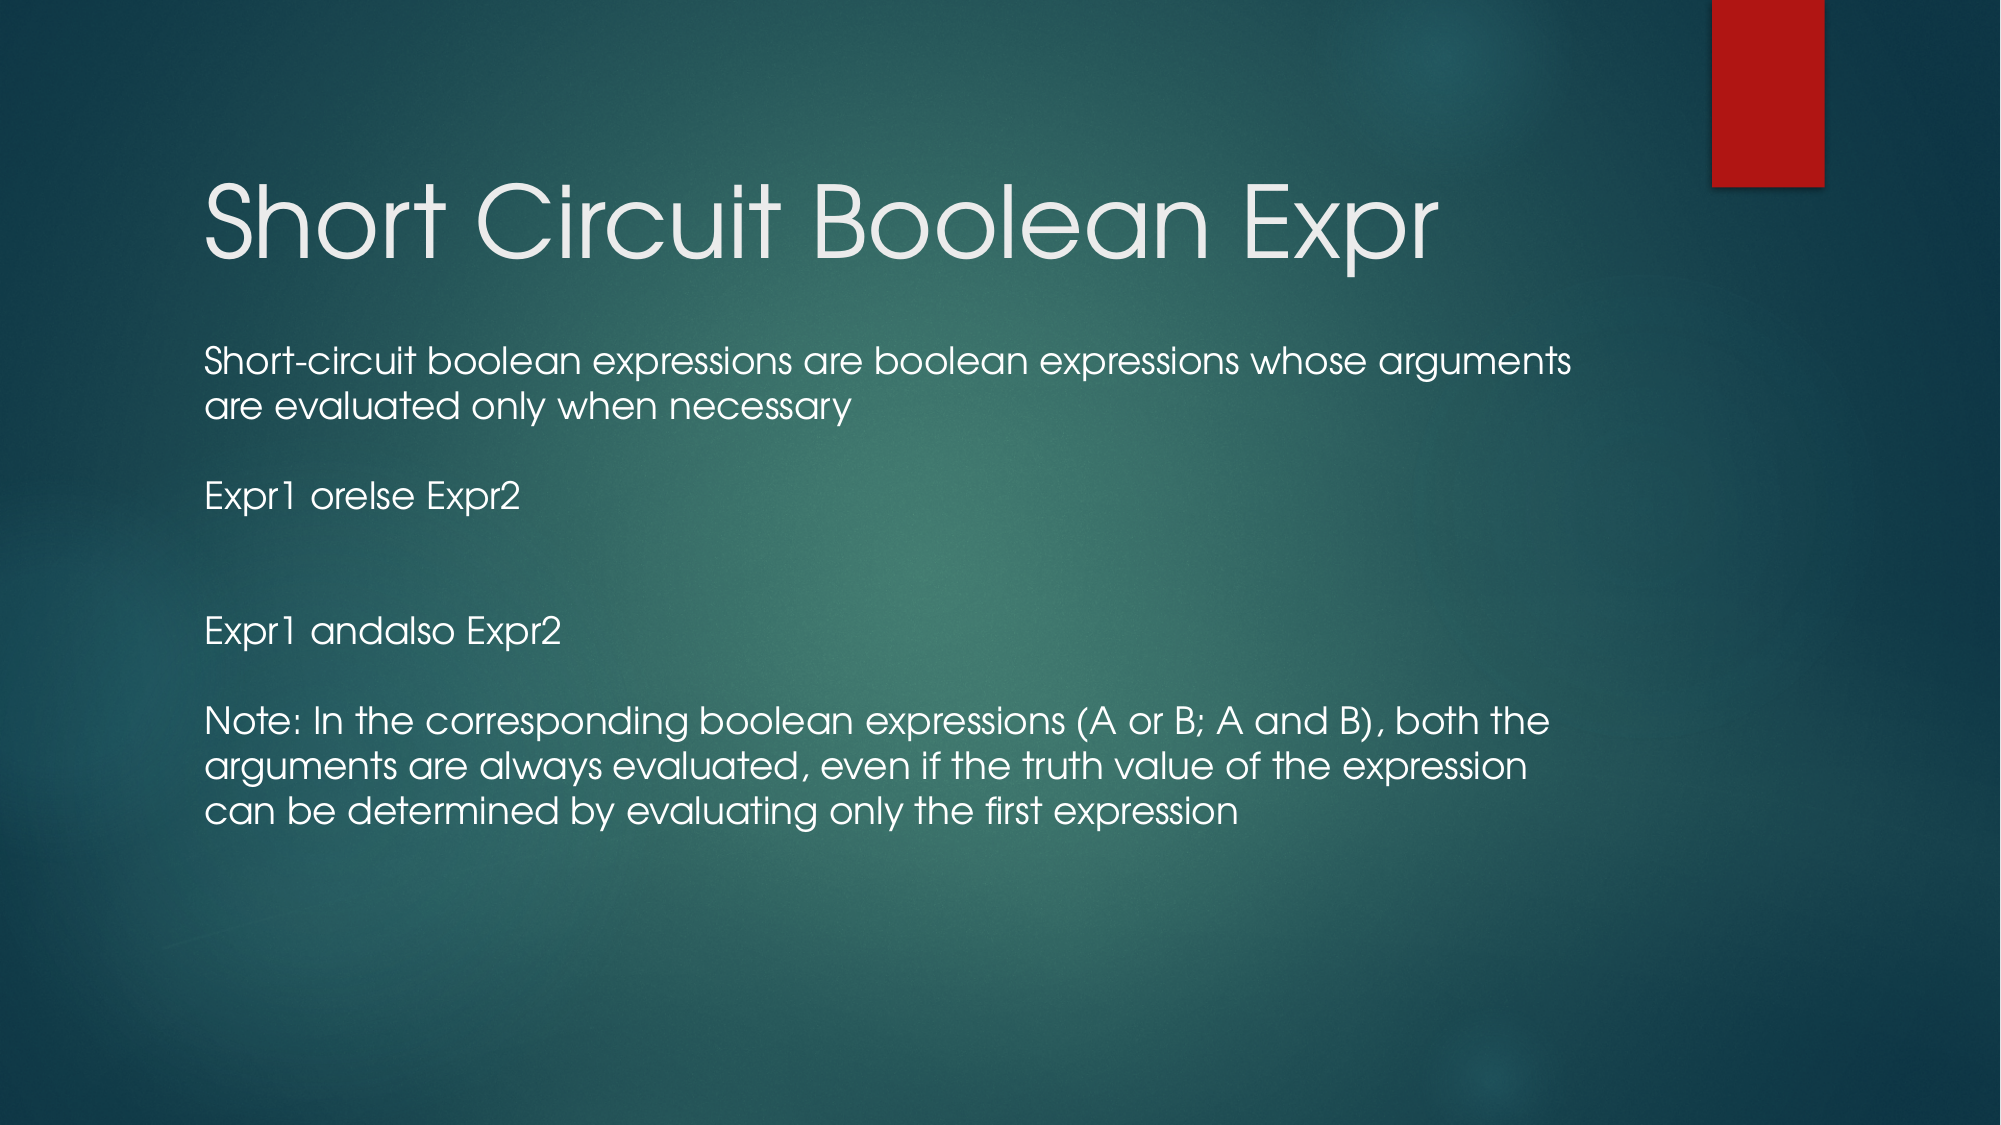

# Short Circuit Boolean Expr
Short-circuit boolean expressions are boolean expressions whose arguments
are evaluated only when necessary

Expr1 orelse Expr2

Expr1 andalso Expr2

Note: In the corresponding boolean expressions (A or B; A and B), both the
arguments are always evaluated, even if the truth value of the expression
can be determined by evaluating only the first expression